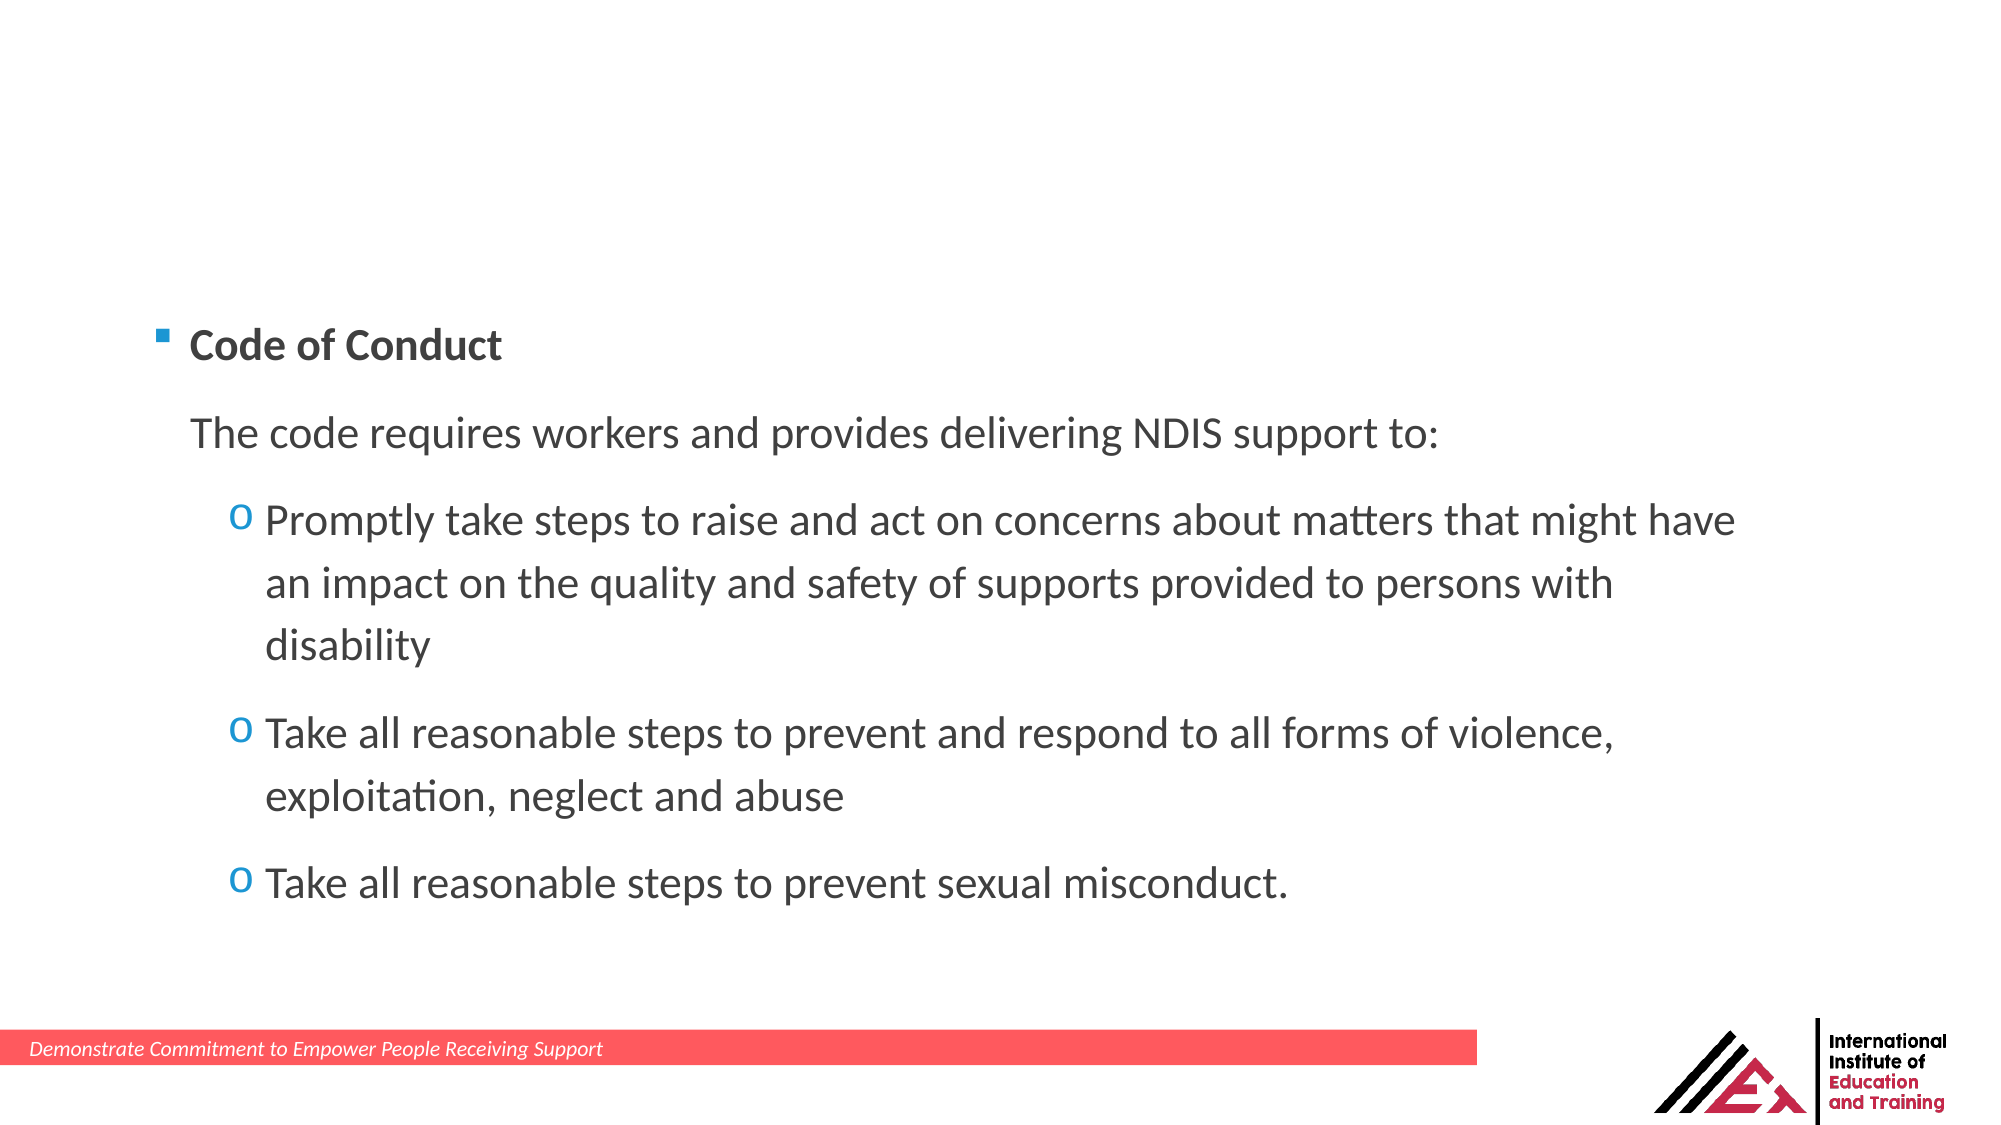

Code of Conduct
The code requires workers and provides delivering NDIS support to:
Promptly take steps to raise and act on concerns about matters that might have an impact on the quality and safety of supports provided to persons with disability
Take all reasonable steps to prevent and respond to all forms of violence, exploitation, neglect and abuse
Take all reasonable steps to prevent sexual misconduct.
Demonstrate Commitment to Empower People Receiving Support